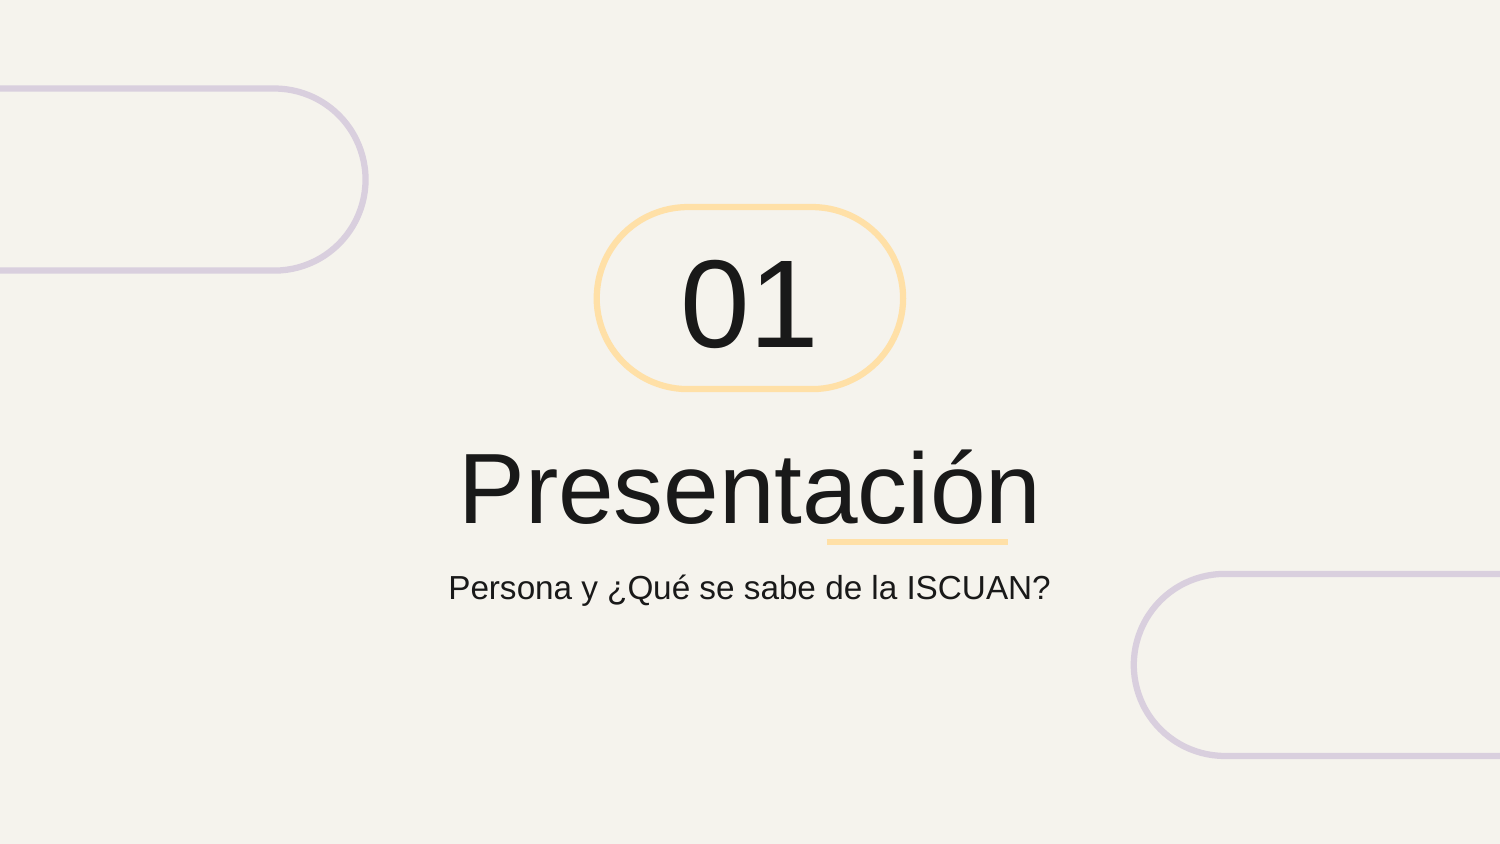

01

# Presentación
Persona y ¿Qué se sabe de la ISCUAN?